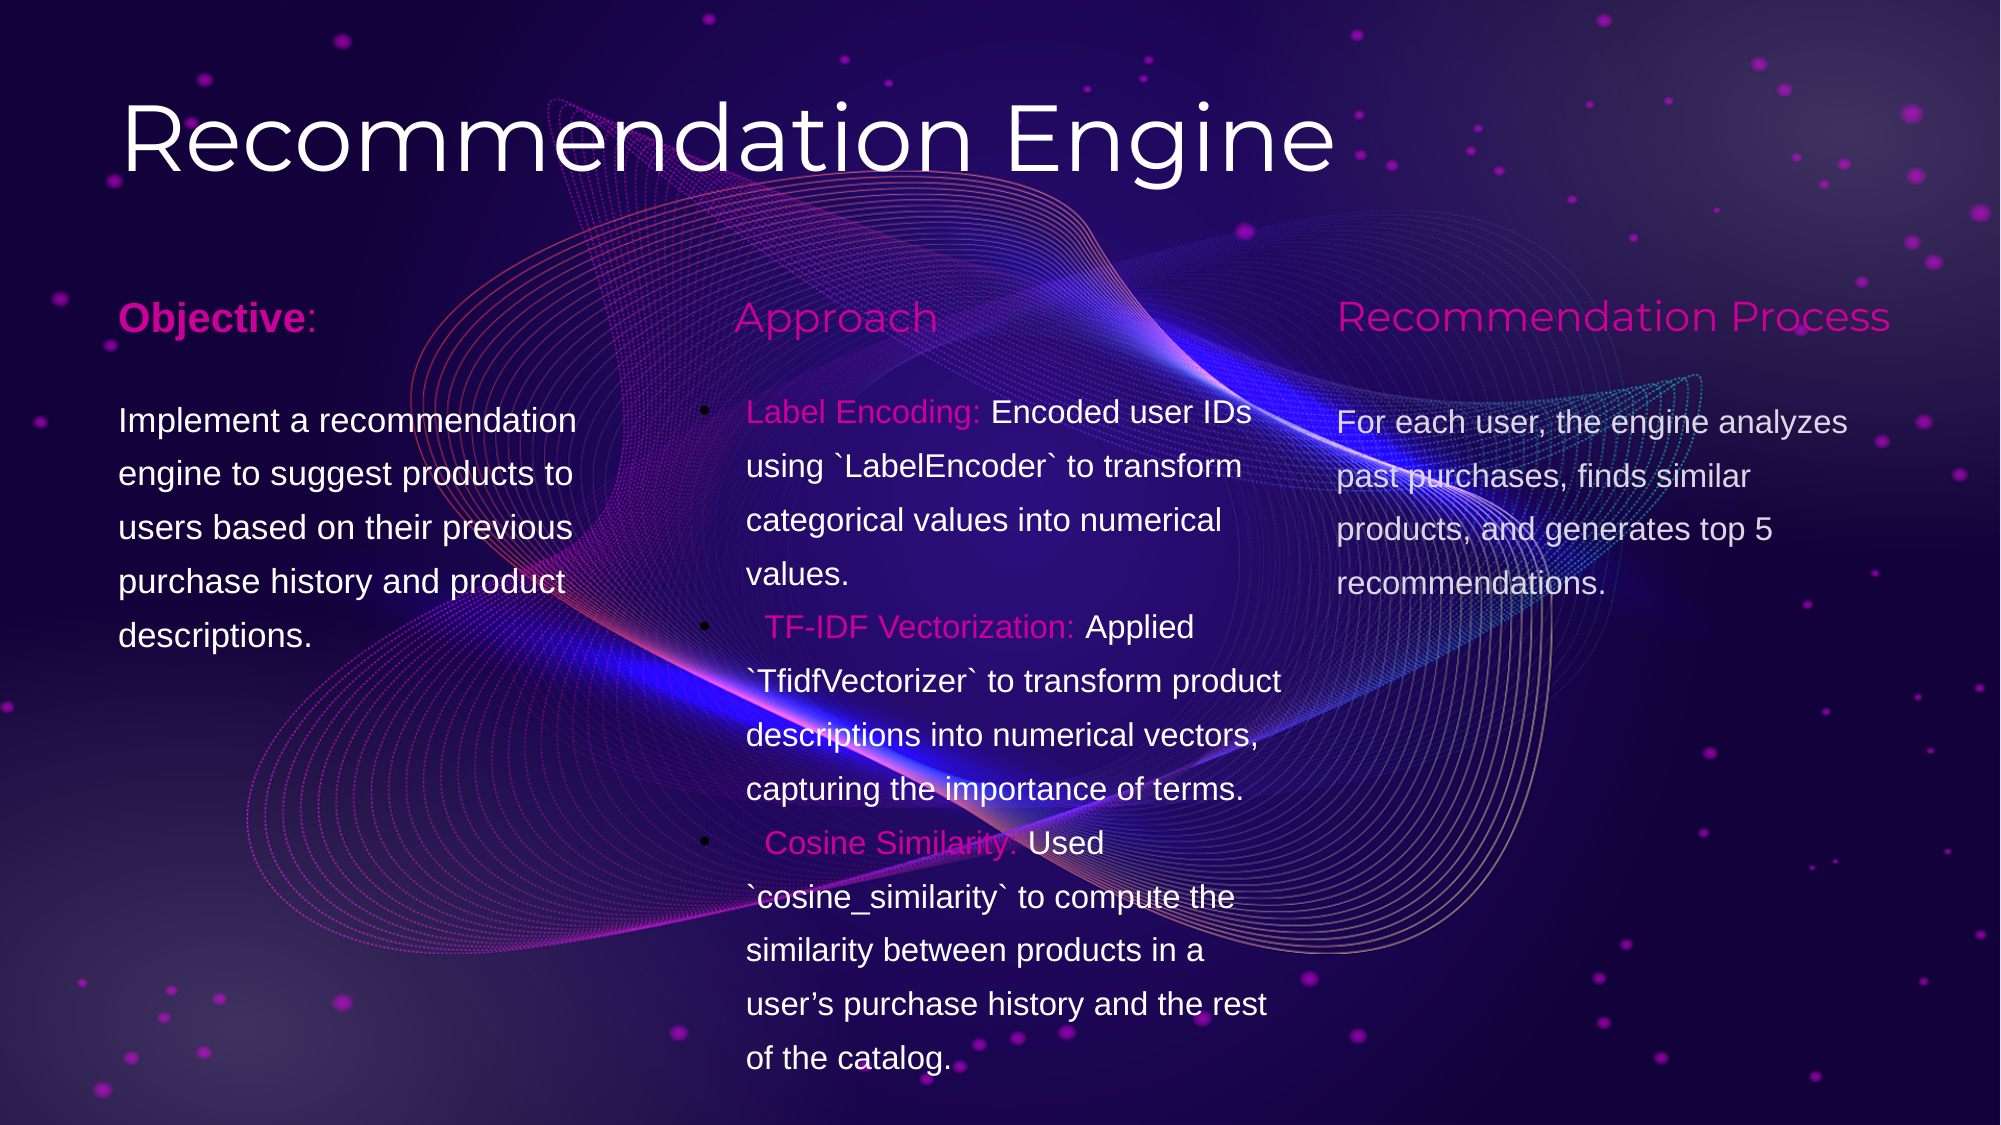

Recommendation Engine
Recommendation Process
Objective:
Approach
Label Encoding: Encoded user IDs using `LabelEncoder` to transform categorical values into numerical values.
  TF-IDF Vectorization: Applied `TfidfVectorizer` to transform product descriptions into numerical vectors, capturing the importance of terms.
  Cosine Similarity: Used `cosine_similarity` to compute the similarity between products in a user’s purchase history and the rest of the catalog.
Implement a recommendation engine to suggest products to users based on their previous purchase history and product descriptions.
For each user, the engine analyzes past purchases, finds similar products, and generates top 5 recommendations.